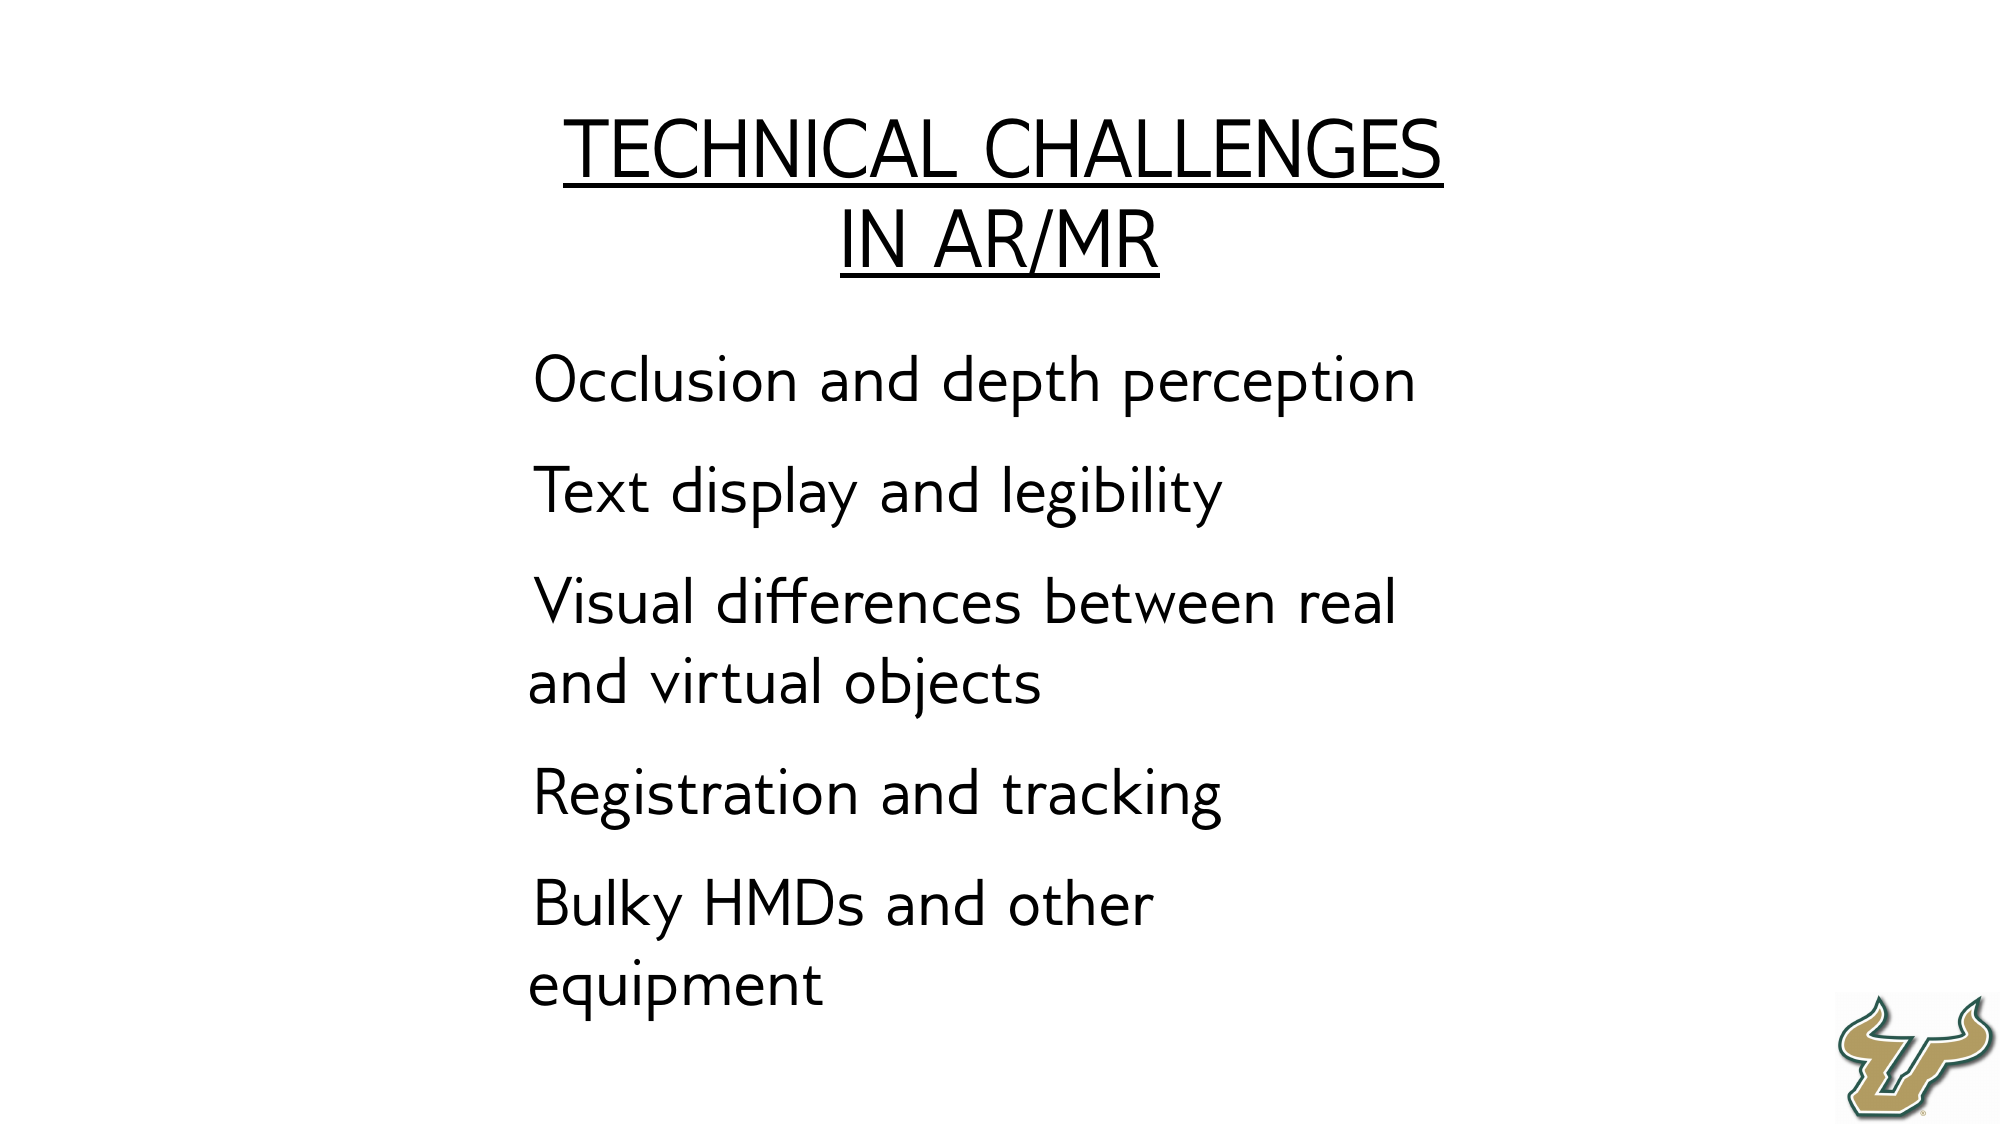

Technical Challenges in AR/MR
Occlusion and depth perception
Text display and legibility
Visual differences between real and virtual objects
Registration and tracking
Bulky HMDs and other equipment